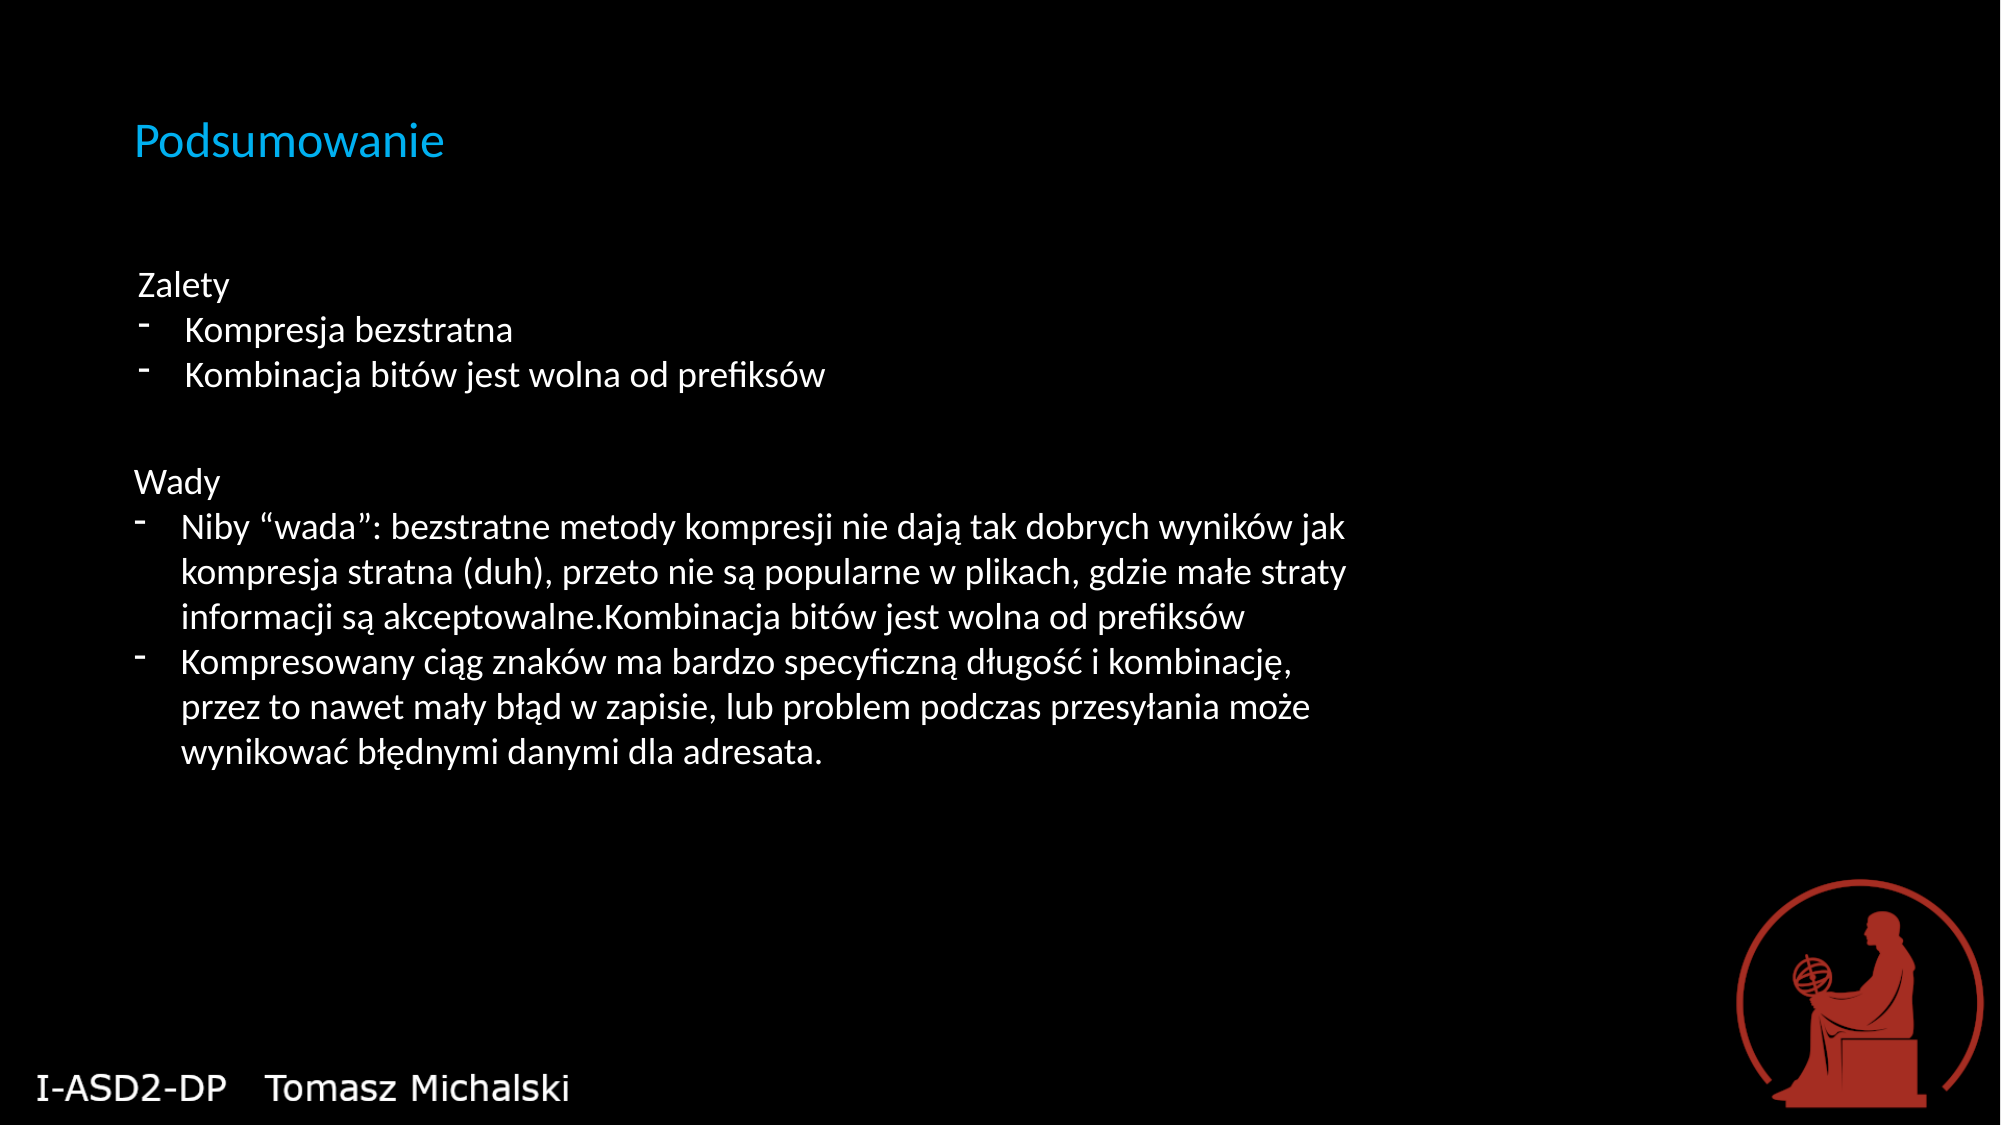

Podsumowanie

Zalety
Kompresja bezstratna
Kombinacja bitów jest wolna od prefiksów
Wady
Niby “wada”: bezstratne metody kompresji nie dają tak dobrych wyników jak kompresja stratna (duh), przeto nie są popularne w plikach, gdzie małe straty informacji są akceptowalne.Kombinacja bitów jest wolna od prefiksów
Kompresowany ciąg znaków ma bardzo specyficzną długość i kombinację, przez to nawet mały błąd w zapisie, lub problem podczas przesyłania może wynikować błędnymi danymi dla adresata.